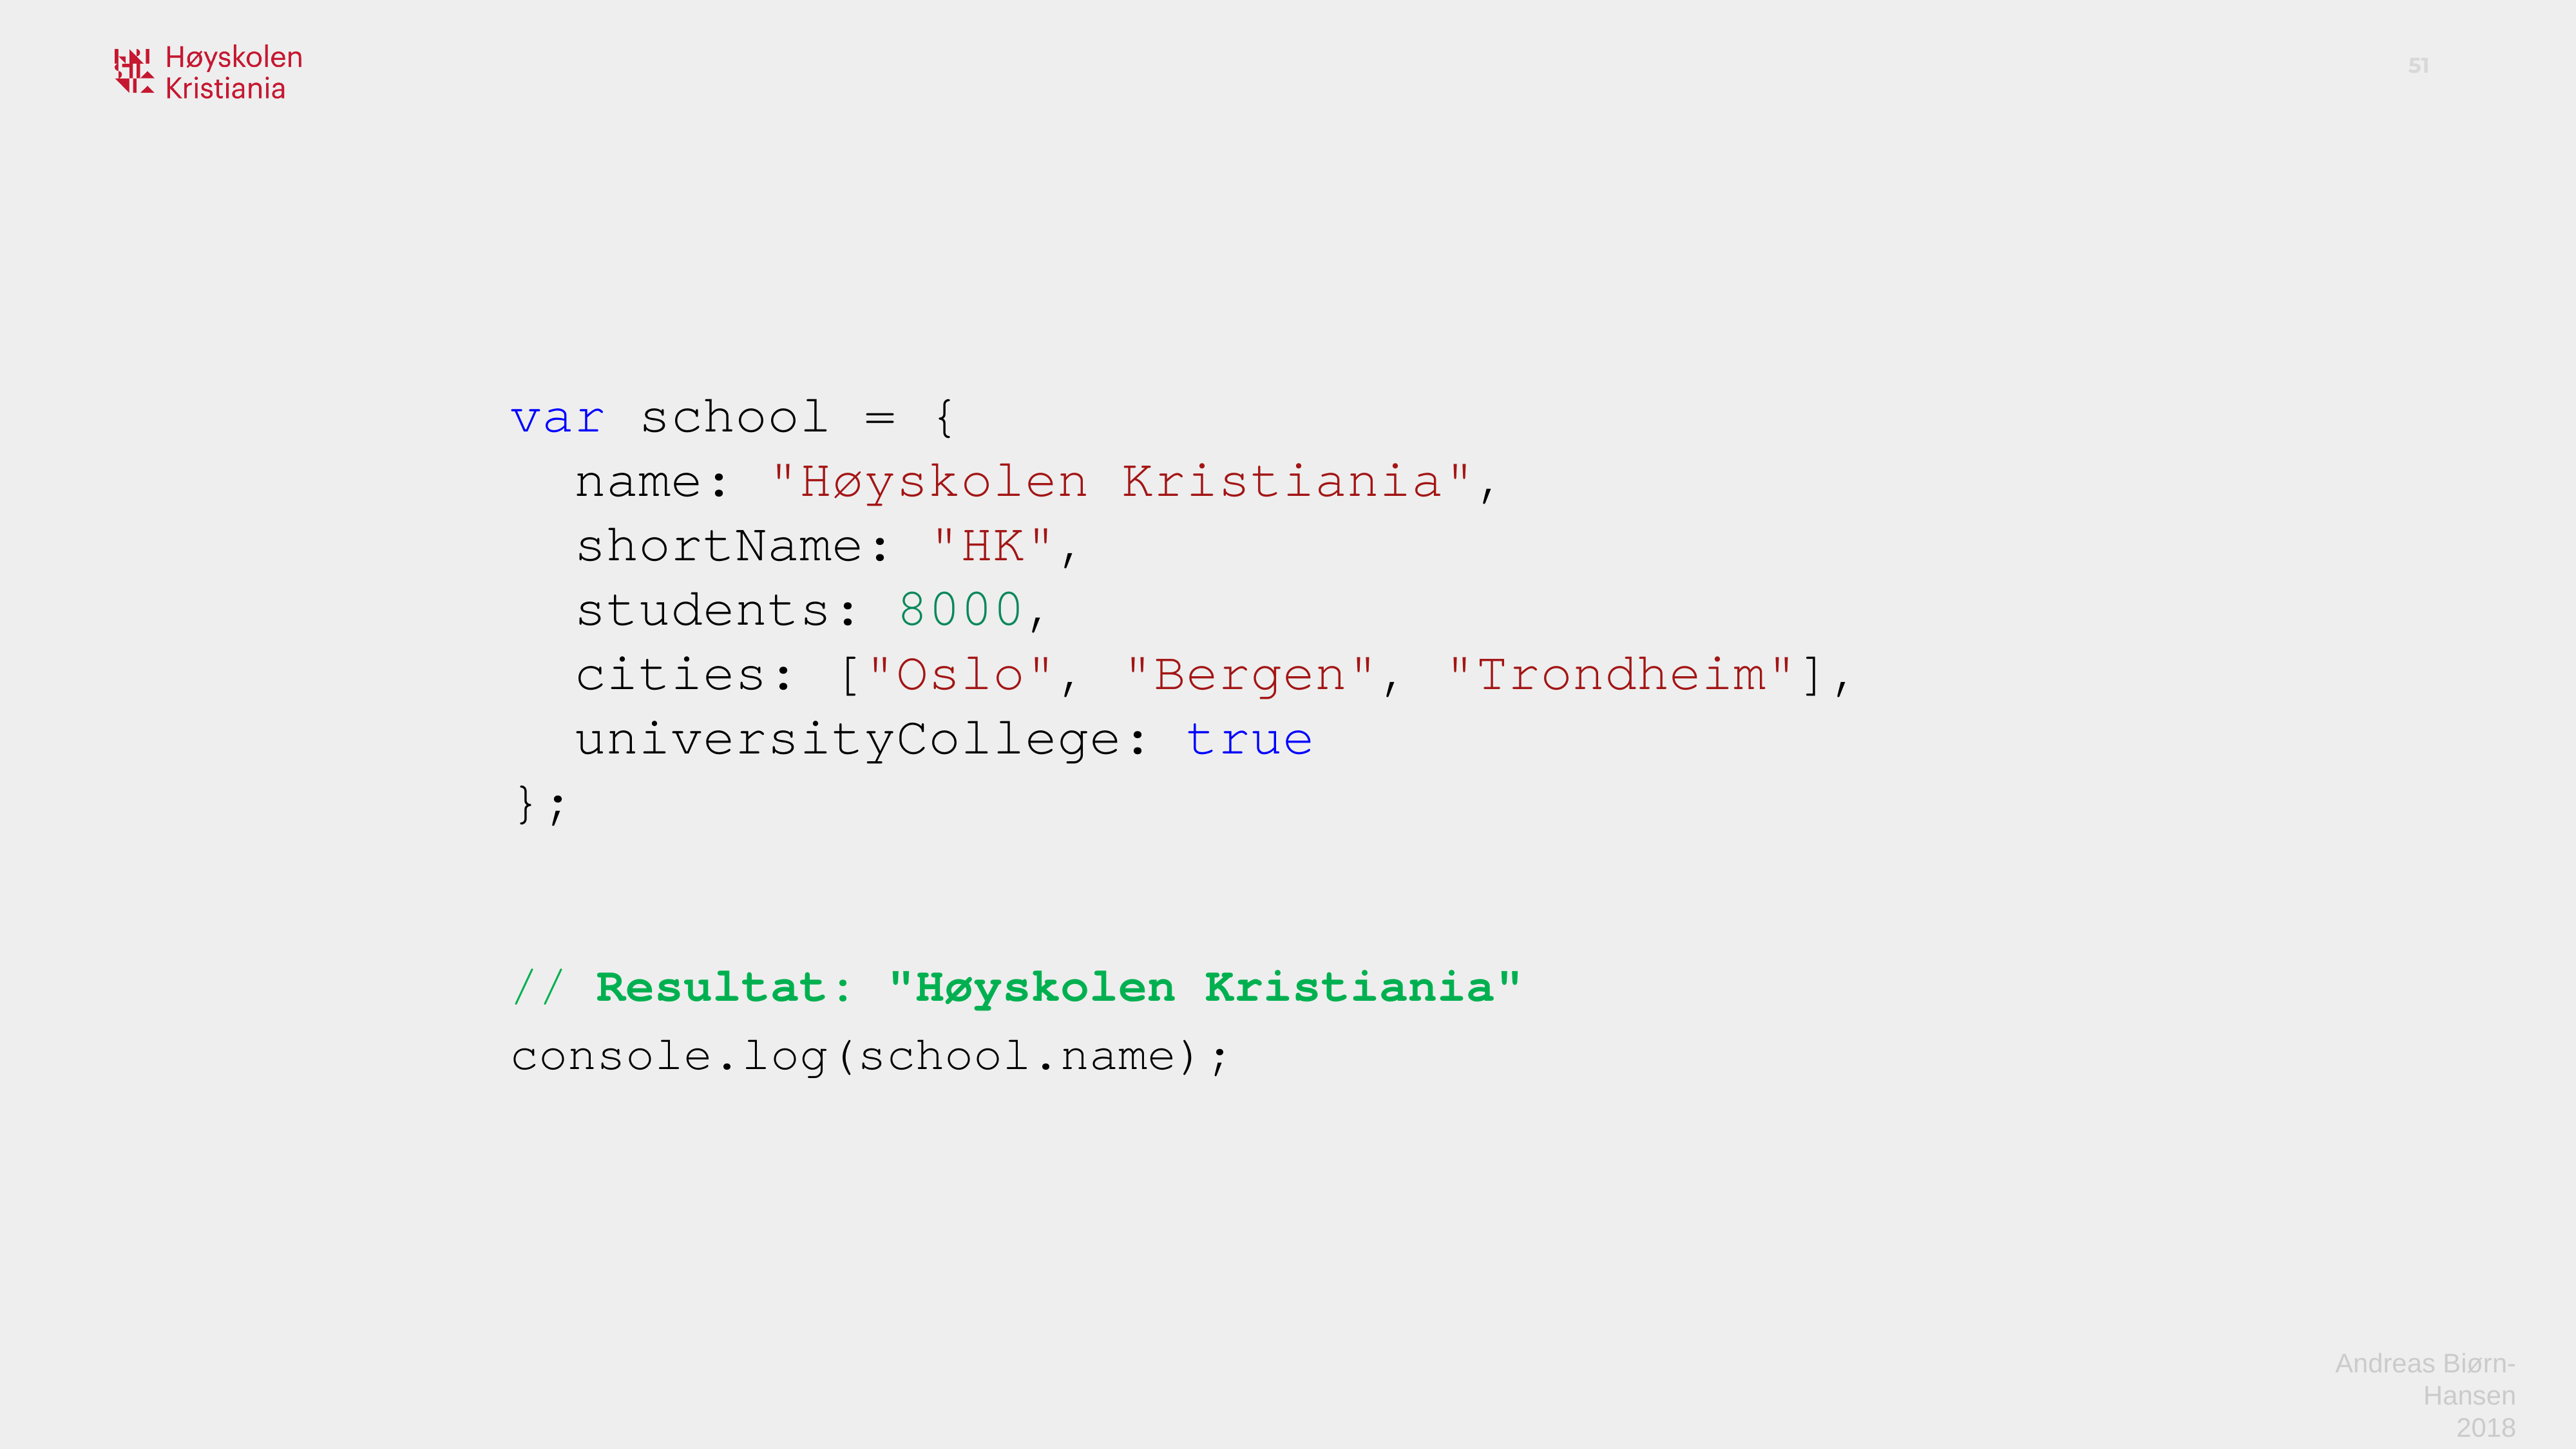

var school = {
  name: "Høyskolen Kristiania",
  shortName: "HK",
  students: 8000,
  cities: ["Oslo", "Bergen", "Trondheim"],
  universityCollege: true
};
// Resultat: "Høyskolen Kristiania"
console.log(school.name);